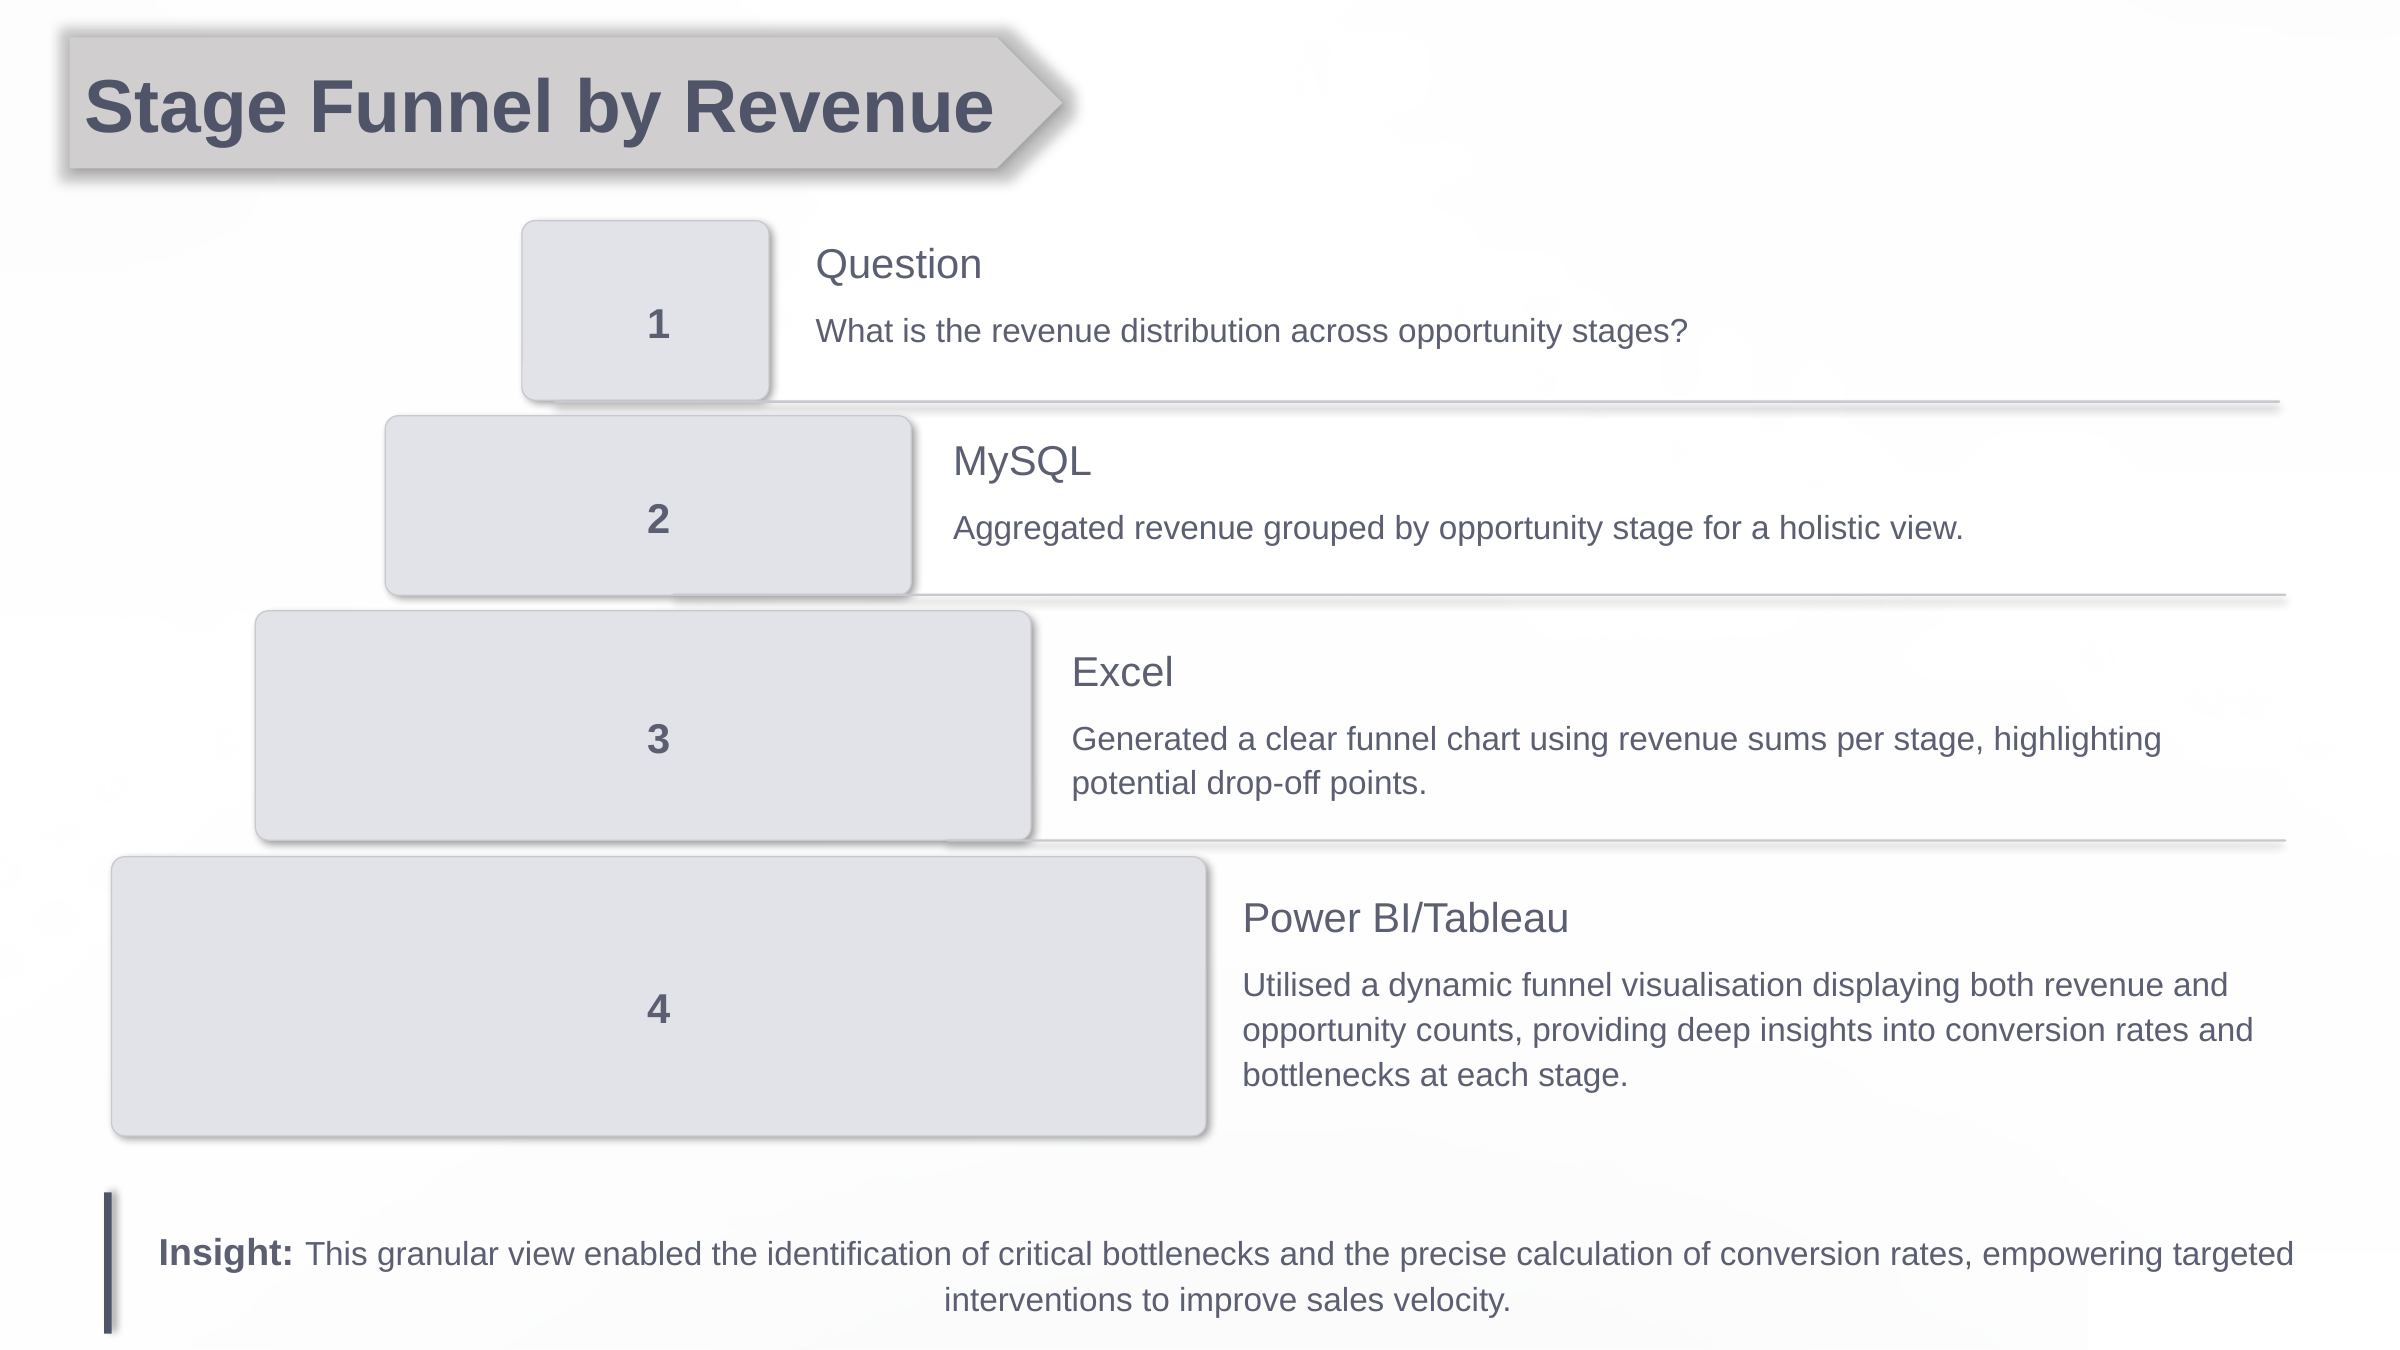

Stage Funnel by Revenue

1

2

3

4
Question
What is the revenue distribution across opportunity stages?
MySQL
Aggregated revenue grouped by opportunity stage for a holistic view.
Excel
Generated a clear funnel chart using revenue sums per stage, highlighting potential drop-off points.
Power BI/Tableau
Utilised a dynamic funnel visualisation displaying both revenue and opportunity counts, providing deep insights into conversion rates and bottlenecks at each stage.

Insight: This granular view enabled the identification of critical bottlenecks and the precise calculation of conversion rates, empowering targeted interventions to improve sales velocity.